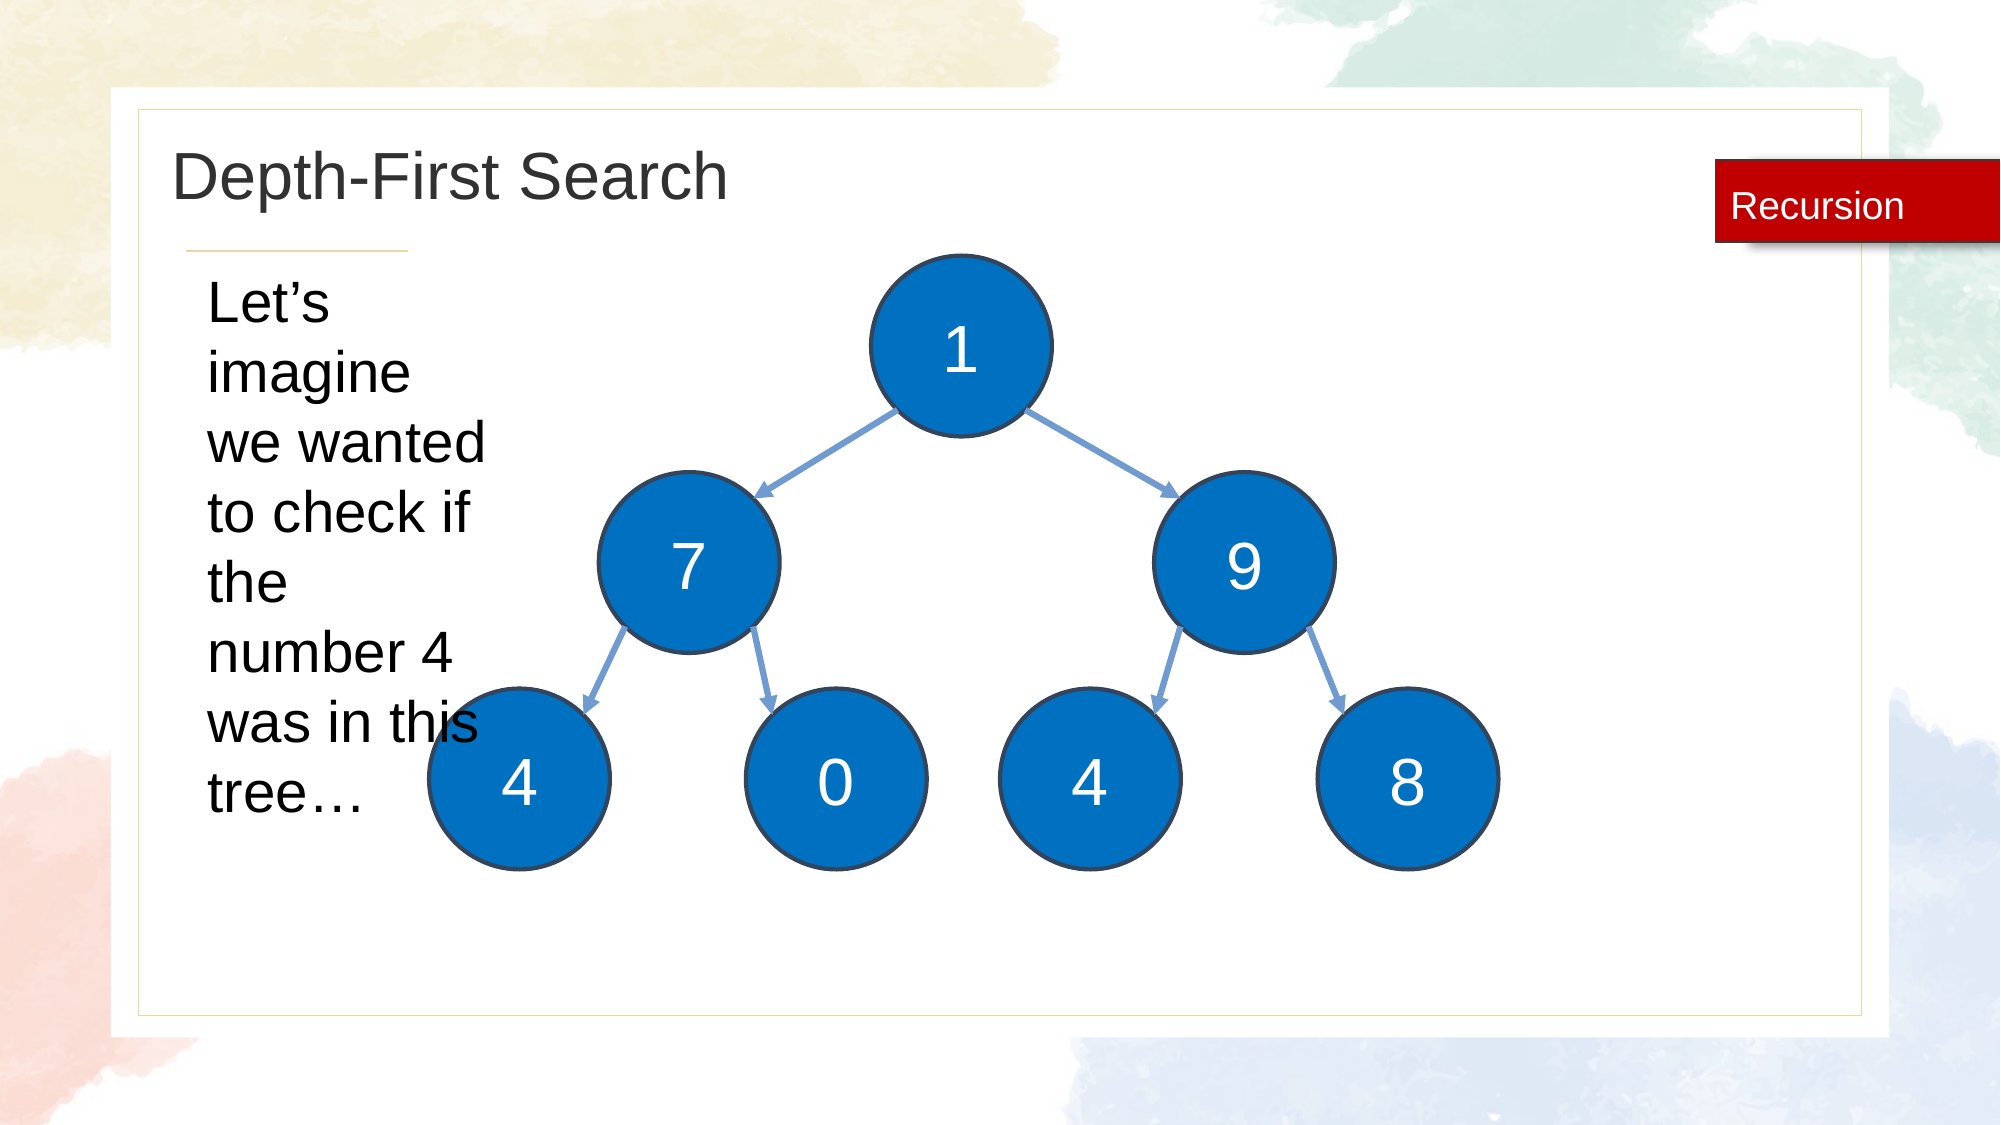

# Depth-First Search
Recursion
1
Let’s imagine we wanted to check if the number 4 was in this tree…
7
9
0
4
4
8